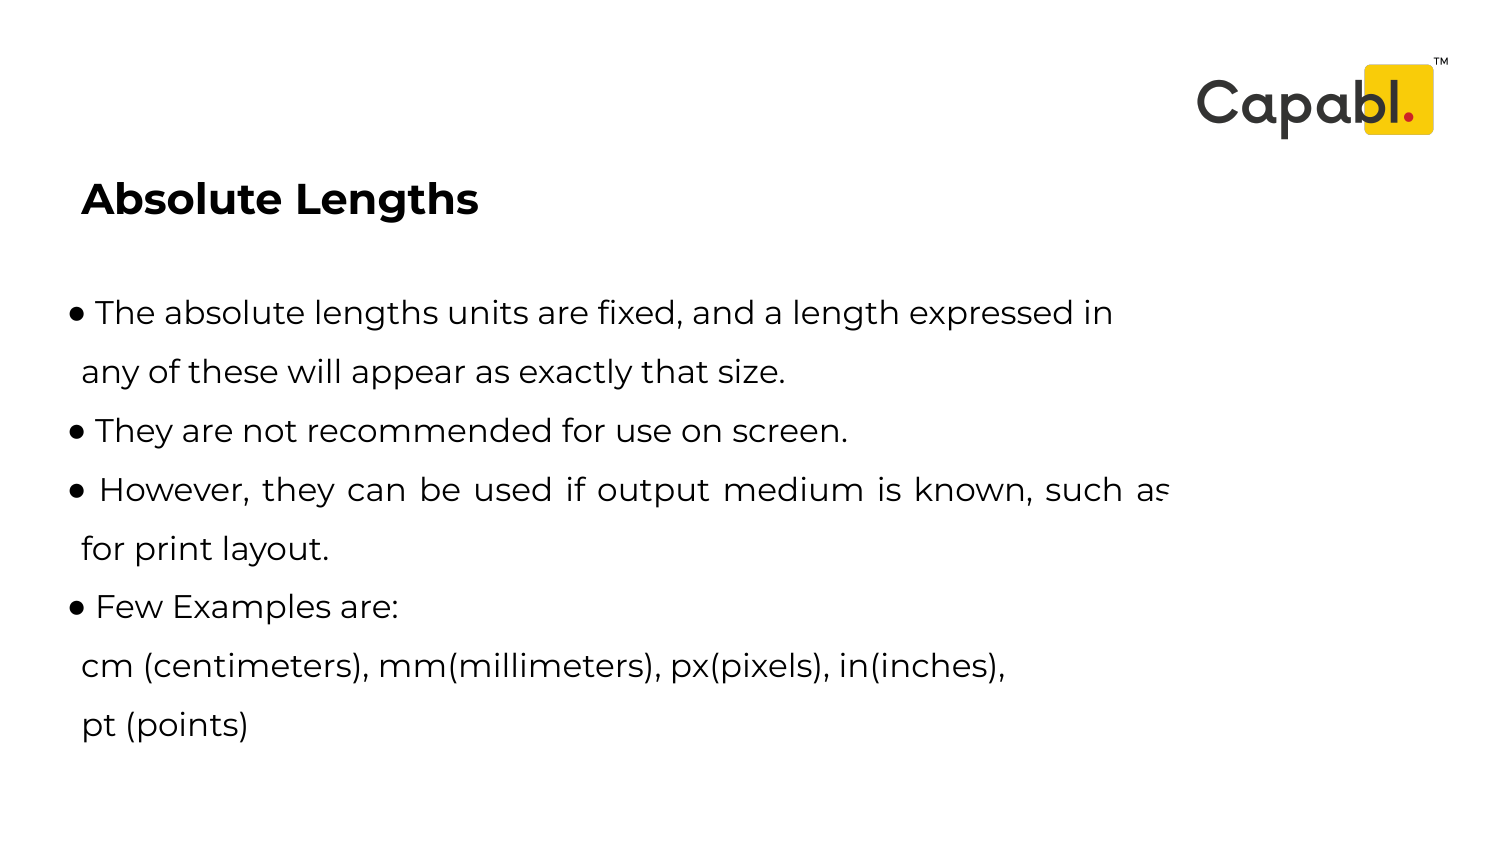

Absolute Lengths
# The absolute lengths units are fixed, and a length expressed in any of these will appear as exactly that size.
 They are not recommended for use on screen.
 However, they can be used if output medium is known, such as for print layout.
 Few Examples are:
cm (centimeters), mm(millimeters), px(pixels), in(inches),
pt (points)